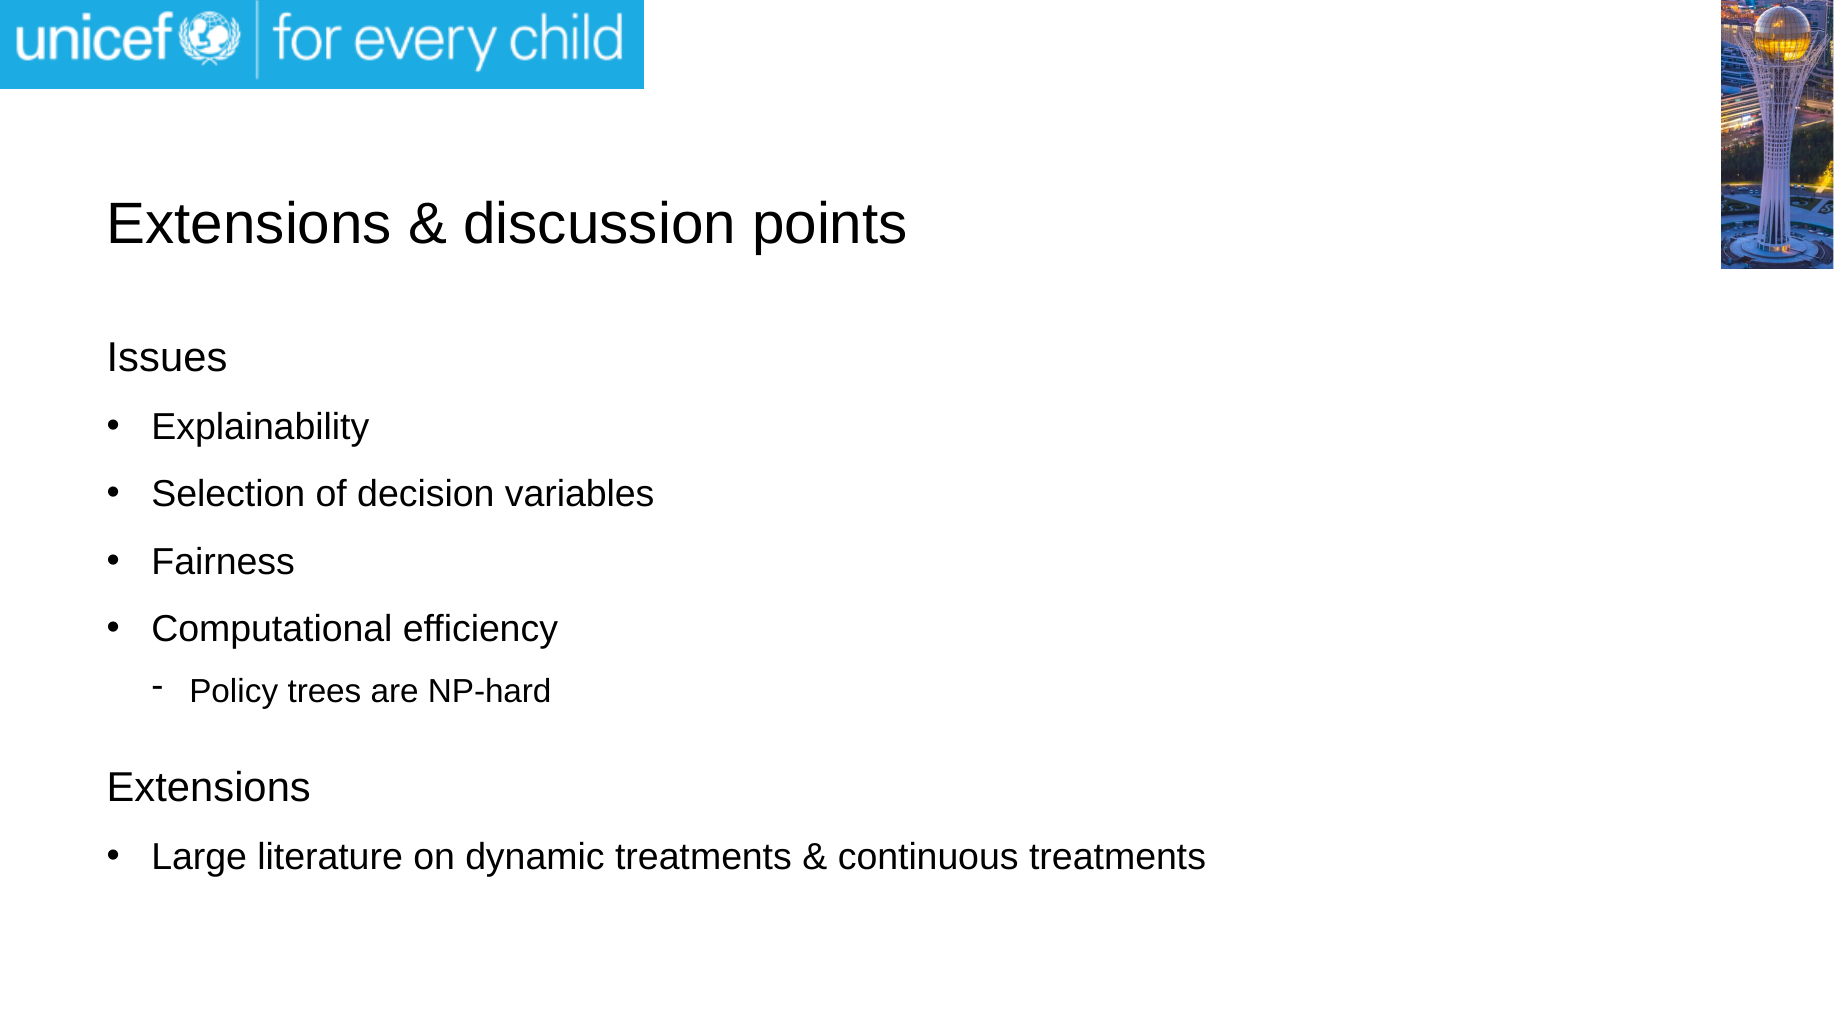

# Extensions & discussion points
Issues
Explainability
Selection of decision variables
Fairness
Computational efficiency
Policy trees are NP-hard
Extensions
Large literature on dynamic treatments & continuous treatments